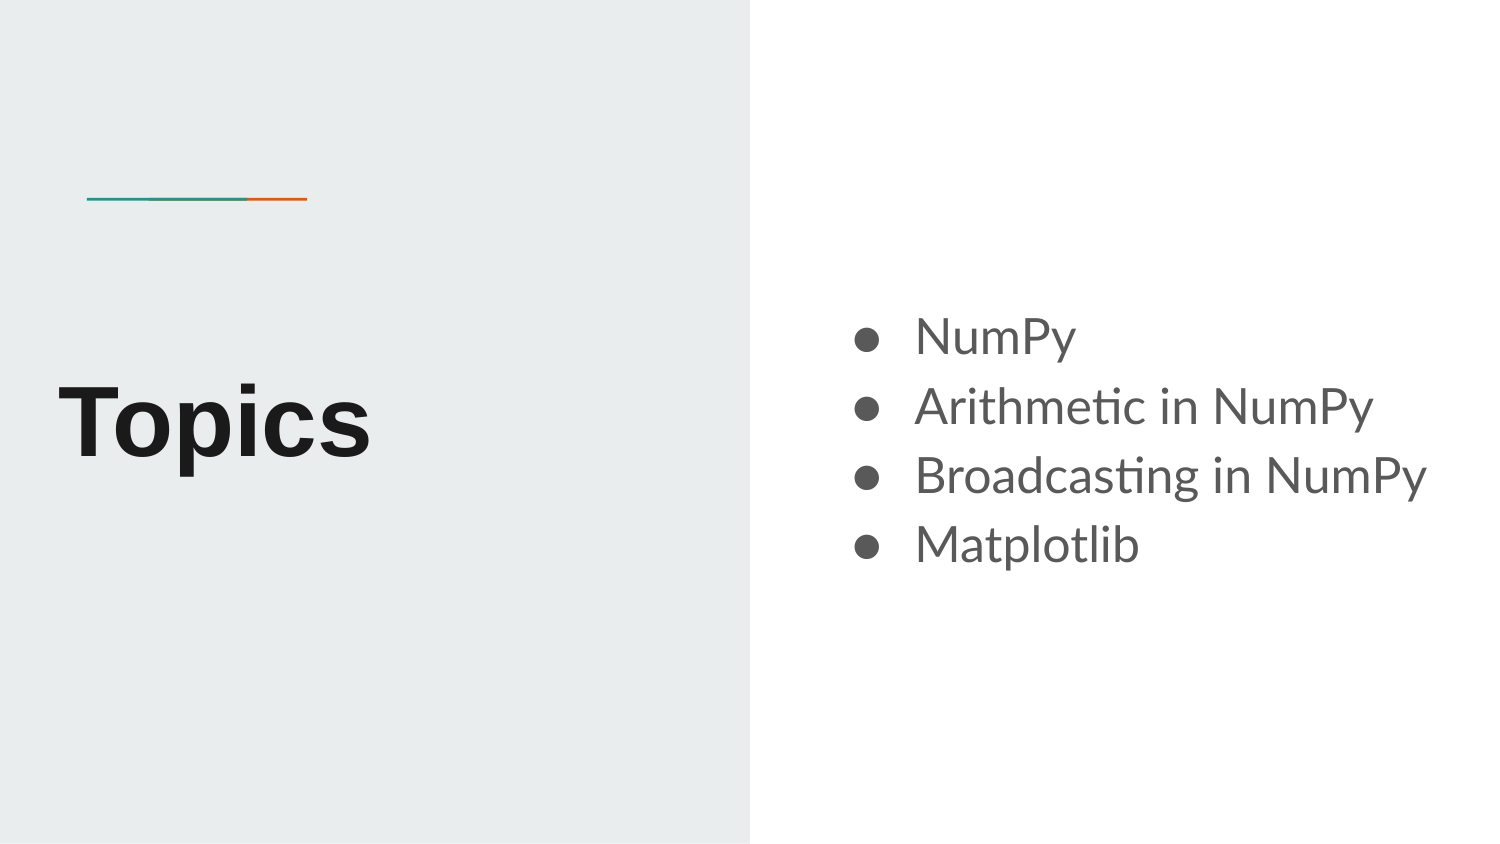

# Topics
NumPy
Arithmetic in NumPy
Broadcasting in NumPy
Matplotlib